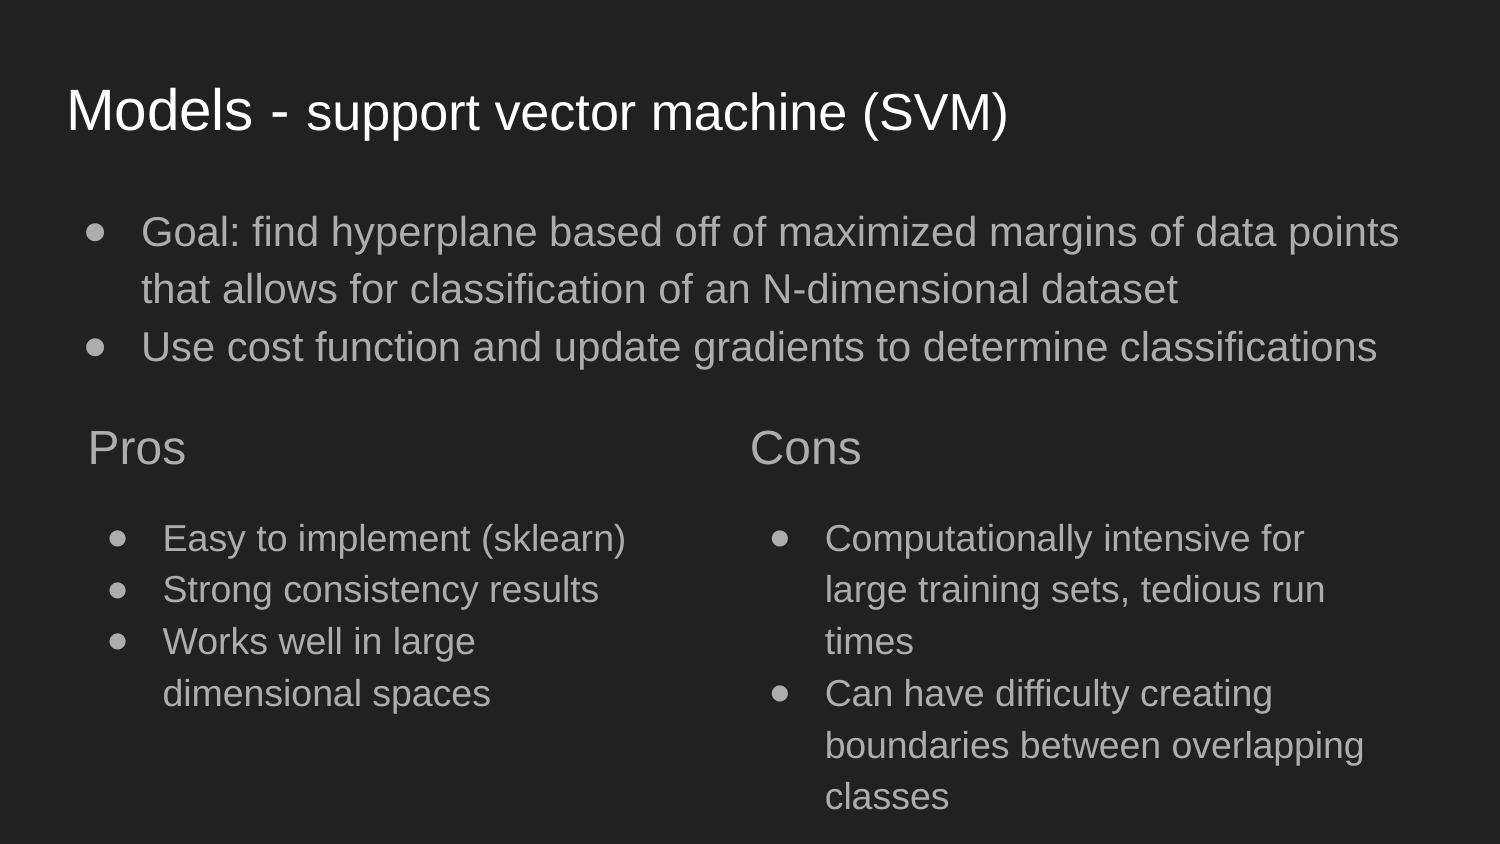

# Models - support vector machine (SVM)
Goal: find hyperplane based off of maximized margins of data points that allows for classification of an N-dimensional dataset
Use cost function and update gradients to determine classifications

Pros
Easy to implement (sklearn)
Strong consistency results
Works well in large dimensional spaces

Cons
Computationally intensive for large training sets, tedious run times
Can have difficulty creating boundaries between overlapping classes